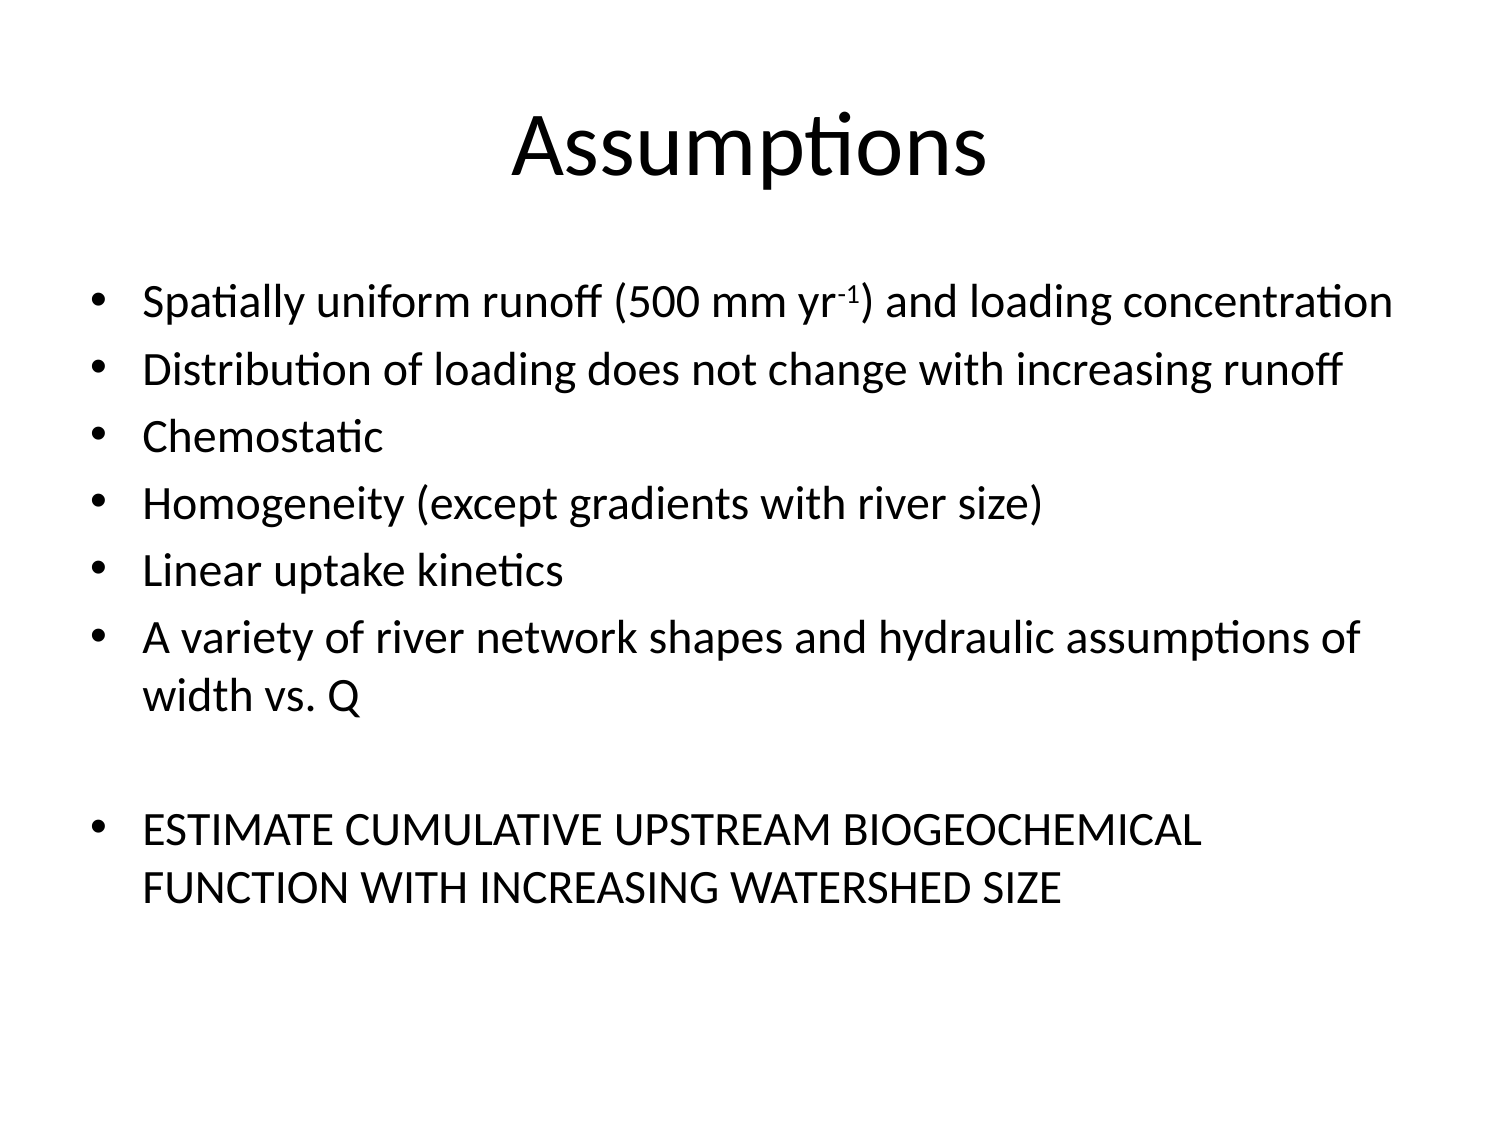

# Assumptions
Spatially uniform runoff (500 mm yr-1) and loading concentration
Distribution of loading does not change with increasing runoff
Chemostatic
Homogeneity (except gradients with river size)
Linear uptake kinetics
A variety of river network shapes and hydraulic assumptions of width vs. Q

ESTIMATE CUMULATIVE UPSTREAM BIOGEOCHEMICAL FUNCTION WITH INCREASING WATERSHED SIZE